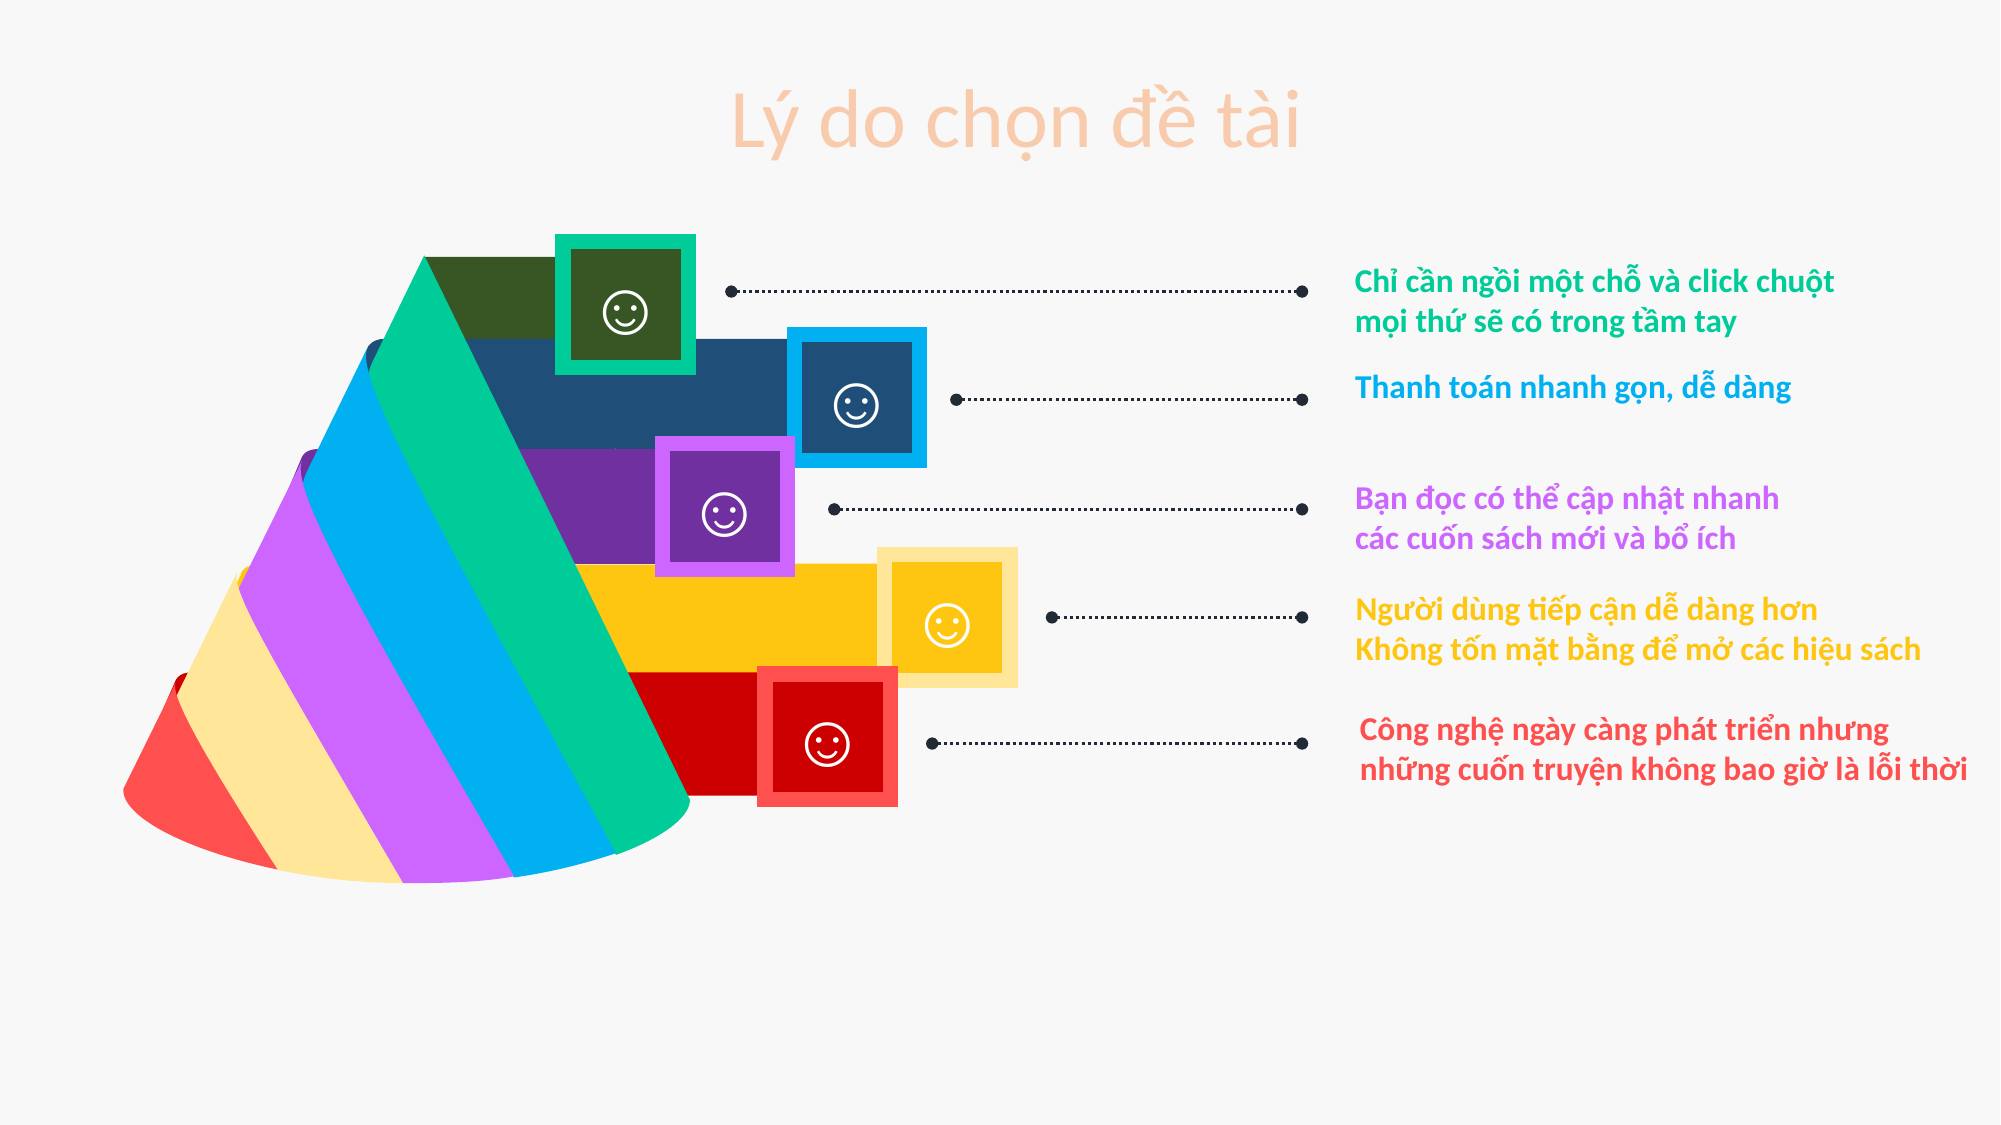

Lý do chọn đề tài
☺
Chỉ cần ngồi một chỗ và click chuột
mọi thứ sẽ có trong tầm tay

☺

Thanh toán nhanh gọn, dễ dàng
☺

Bạn đọc có thể cập nhật nhanh
các cuốn sách mới và bổ ích
☺

Người dùng tiếp cận dễ dàng hơn
Không tốn mặt bằng để mở các hiệu sách

☺

Công nghệ ngày càng phát triển nhưng
những cuốn truyện không bao giờ là lỗi thời